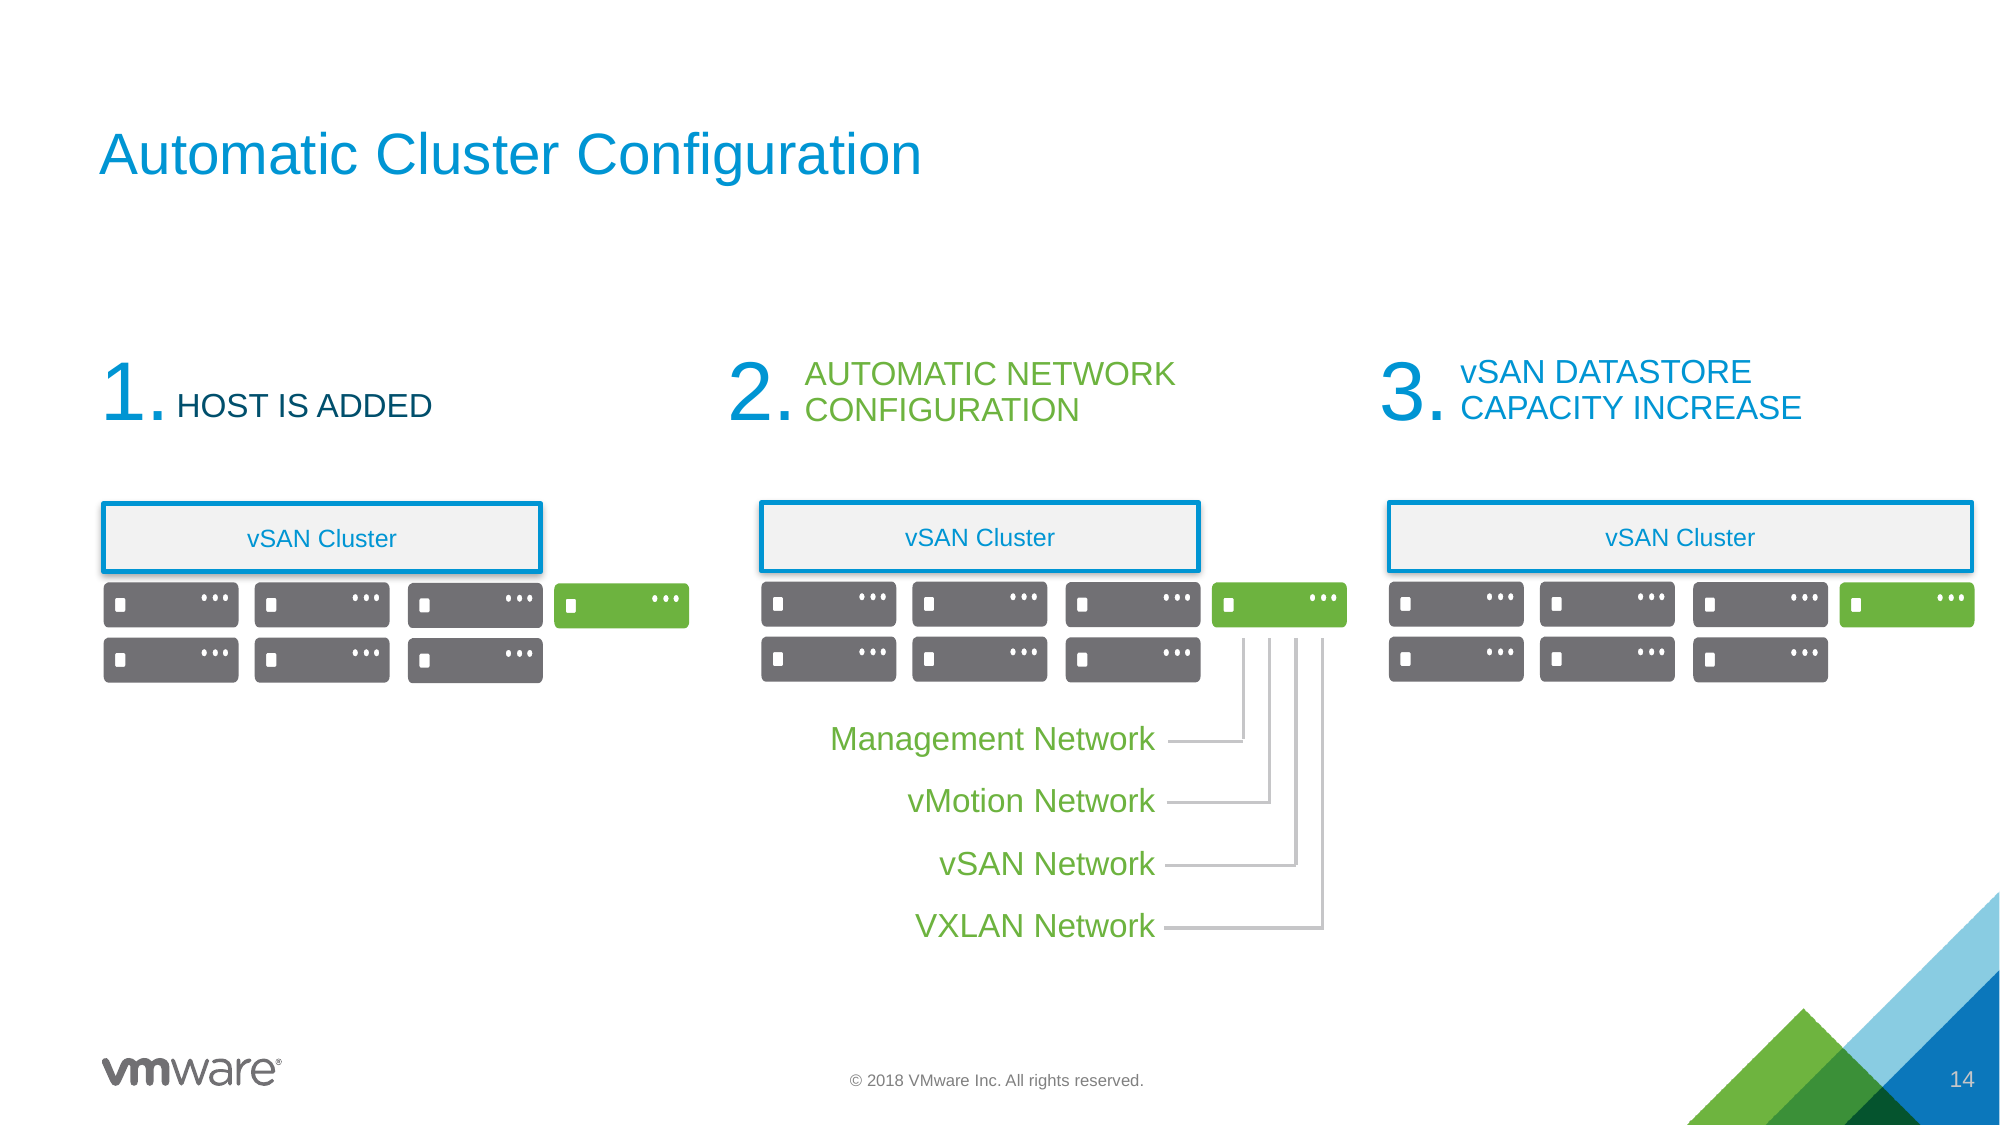

# Automatic Cluster Configuration
1.
2.
3.
vSAN DATASTORE CAPACITY INCREASE
AUTOMATIC NETWORK CONFIGURATION
HOST IS ADDED
vSAN Cluster
vSAN Cluster
vSAN Cluster

Management Network
vMotion Network
vSAN Network
VXLAN Network